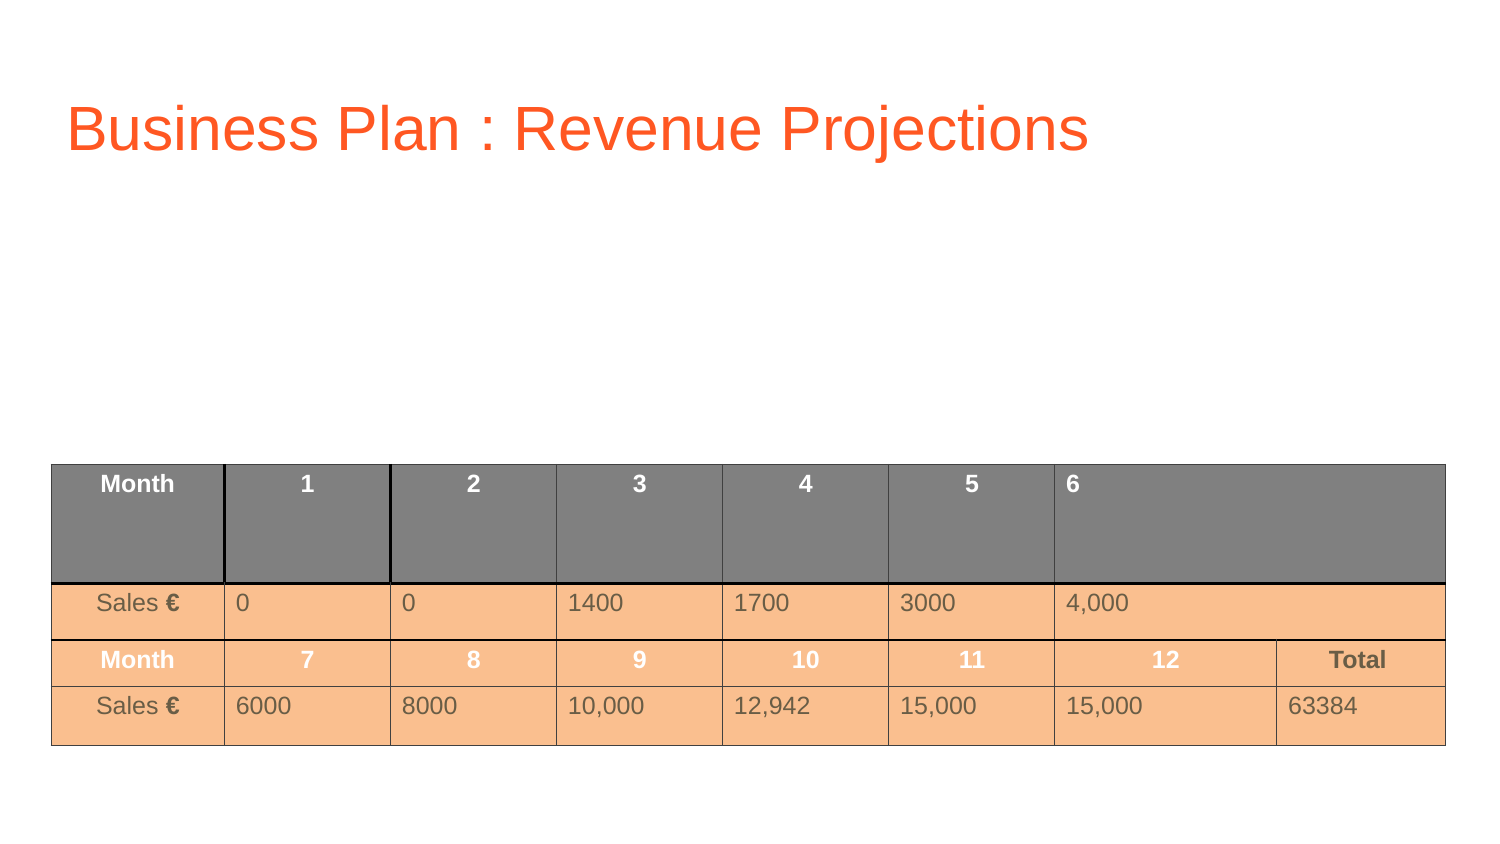

# Business Plan : Revenue Projections

| Month | 1 | 2 | 3 | 4 | 5 | 6 |  |
| --- | --- | --- | --- | --- | --- | --- | --- |
| Sales € | 0 | 0 | 1400 | 1700 | 3000 | 4,000 |  |
| Month | 7 | 8 | 9 | 10 | 11 | 12 | Total |
| Sales € | 6000 | 8000 | 10,000 | 12,942 | 15,000 | 15,000 | 63384 |